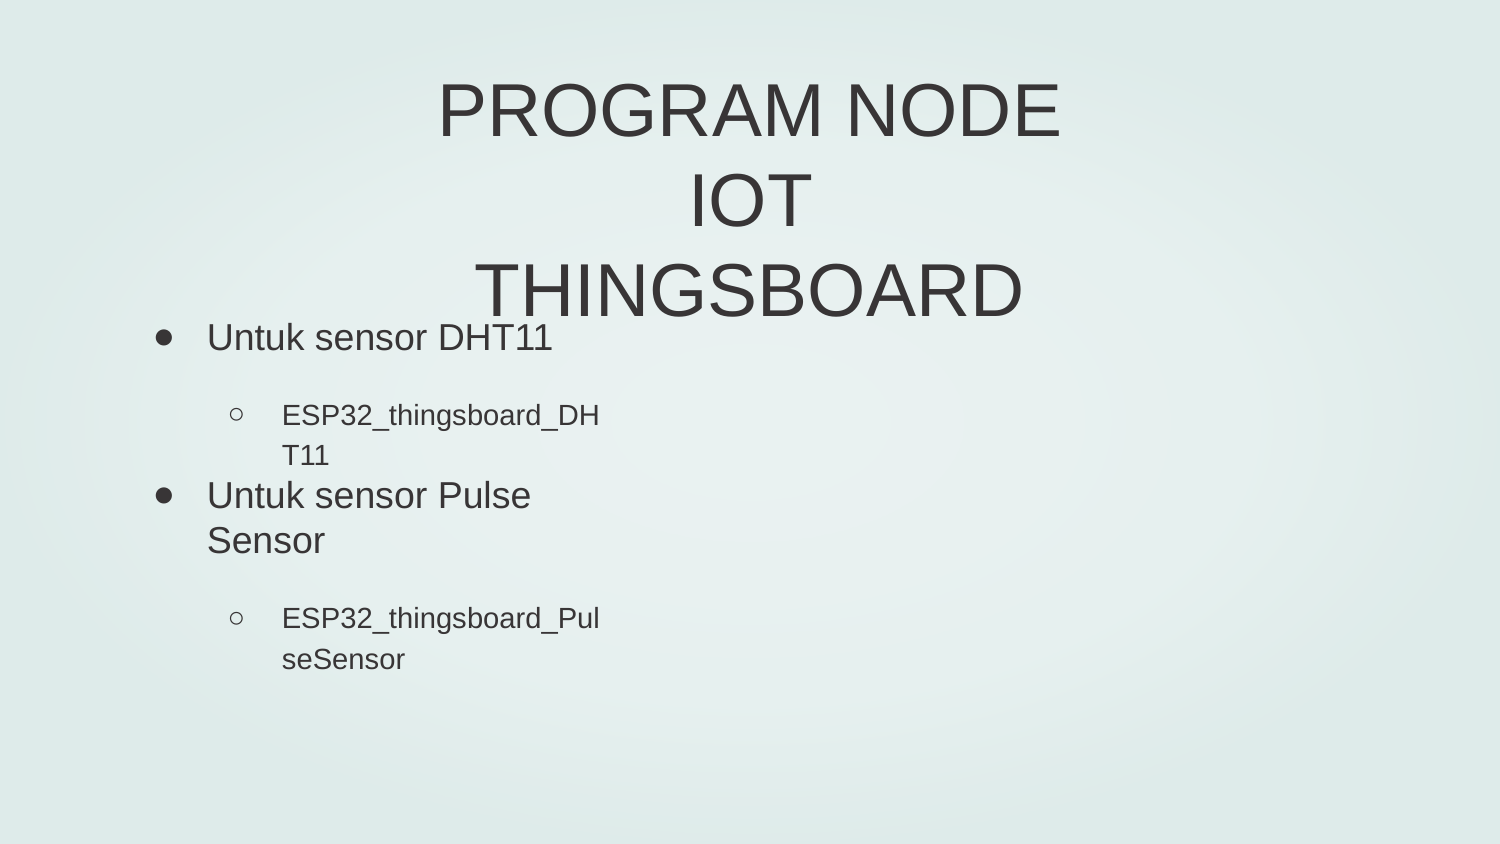

# PROGRAM NODE IOT THINGSBOARD
Untuk sensor DHT11
ESP32_thingsboard_DHT11
Untuk sensor Pulse Sensor
ESP32_thingsboard_PulseSensor